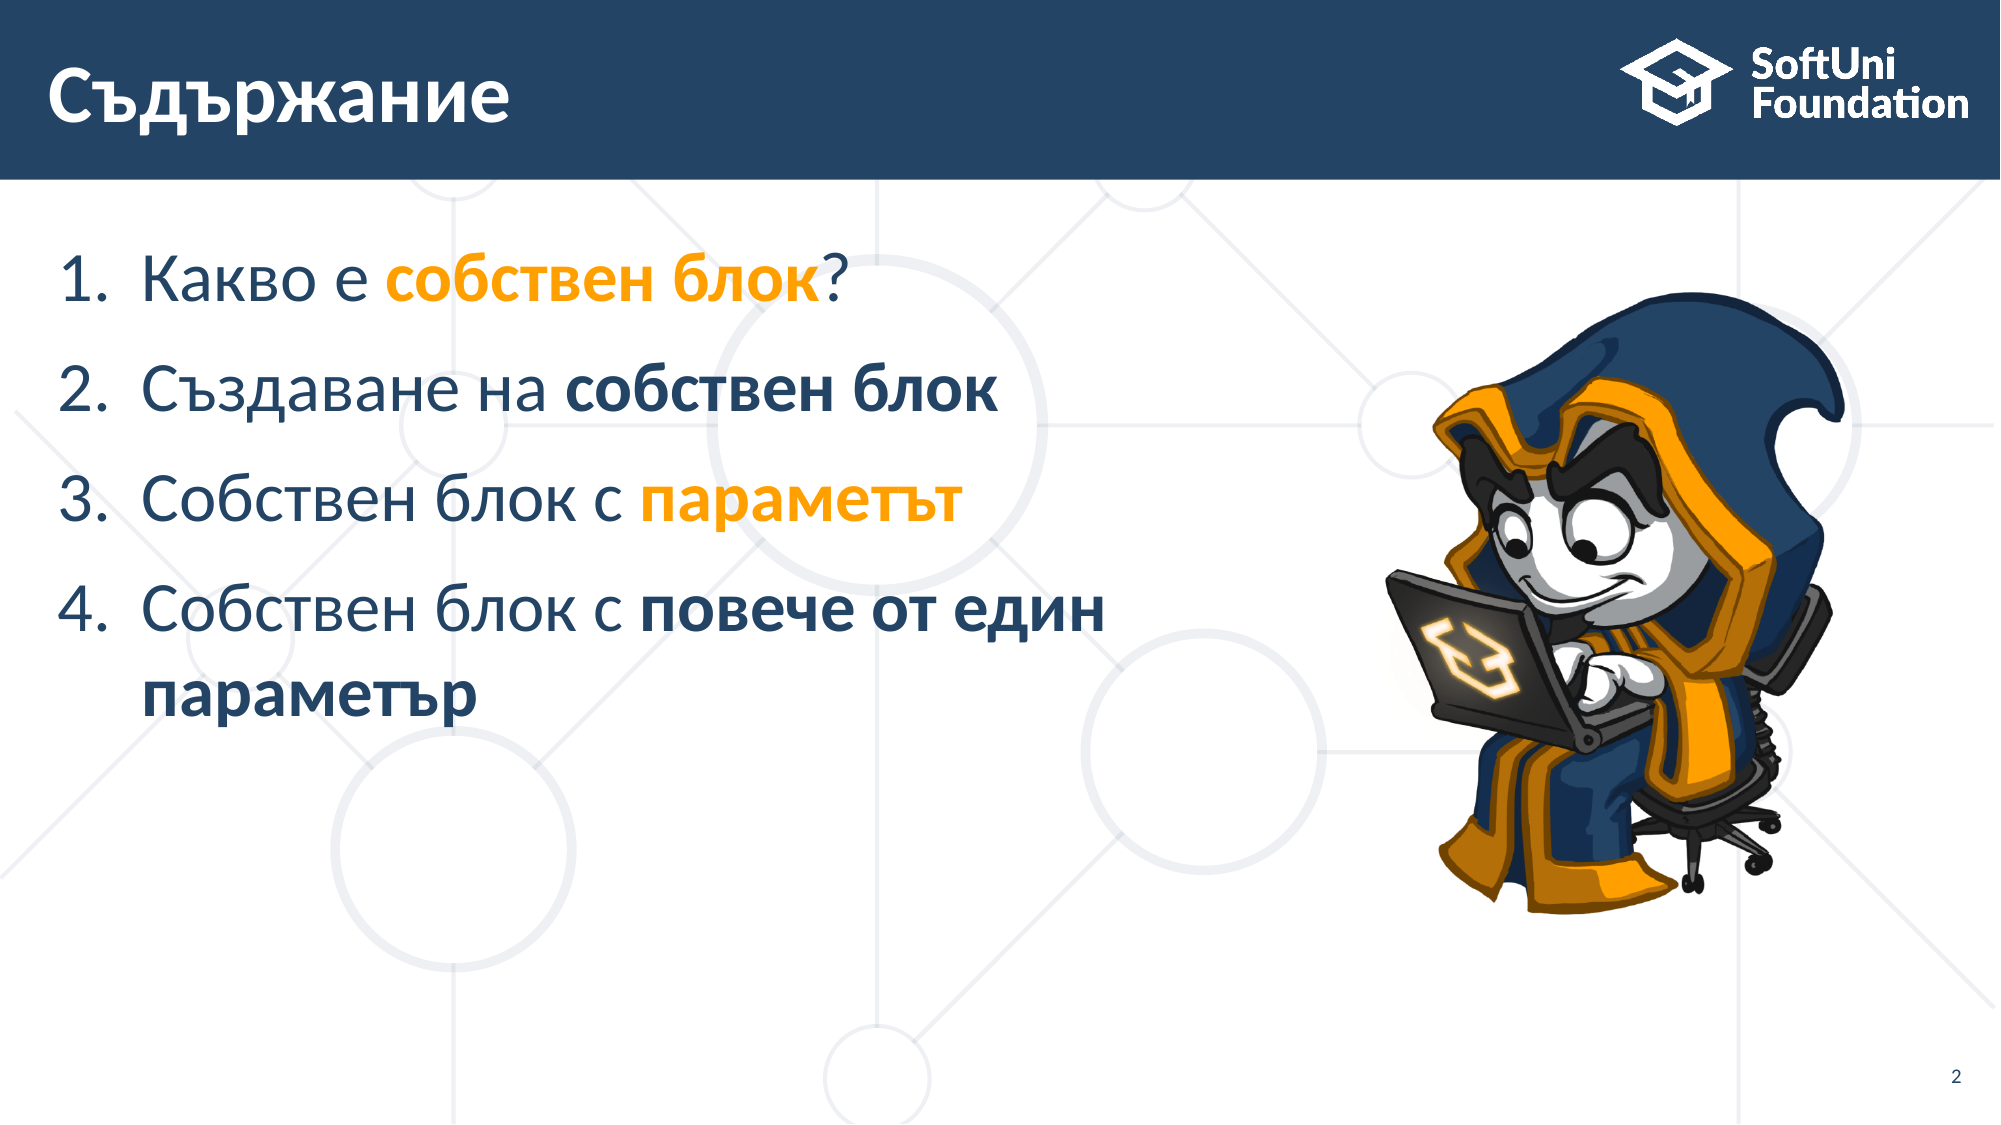

# Съдържание
Какво е собствен блок?
Създаване на собствен блок
Собствен блок с параметът
Собствен блок с повече от един параметър
2